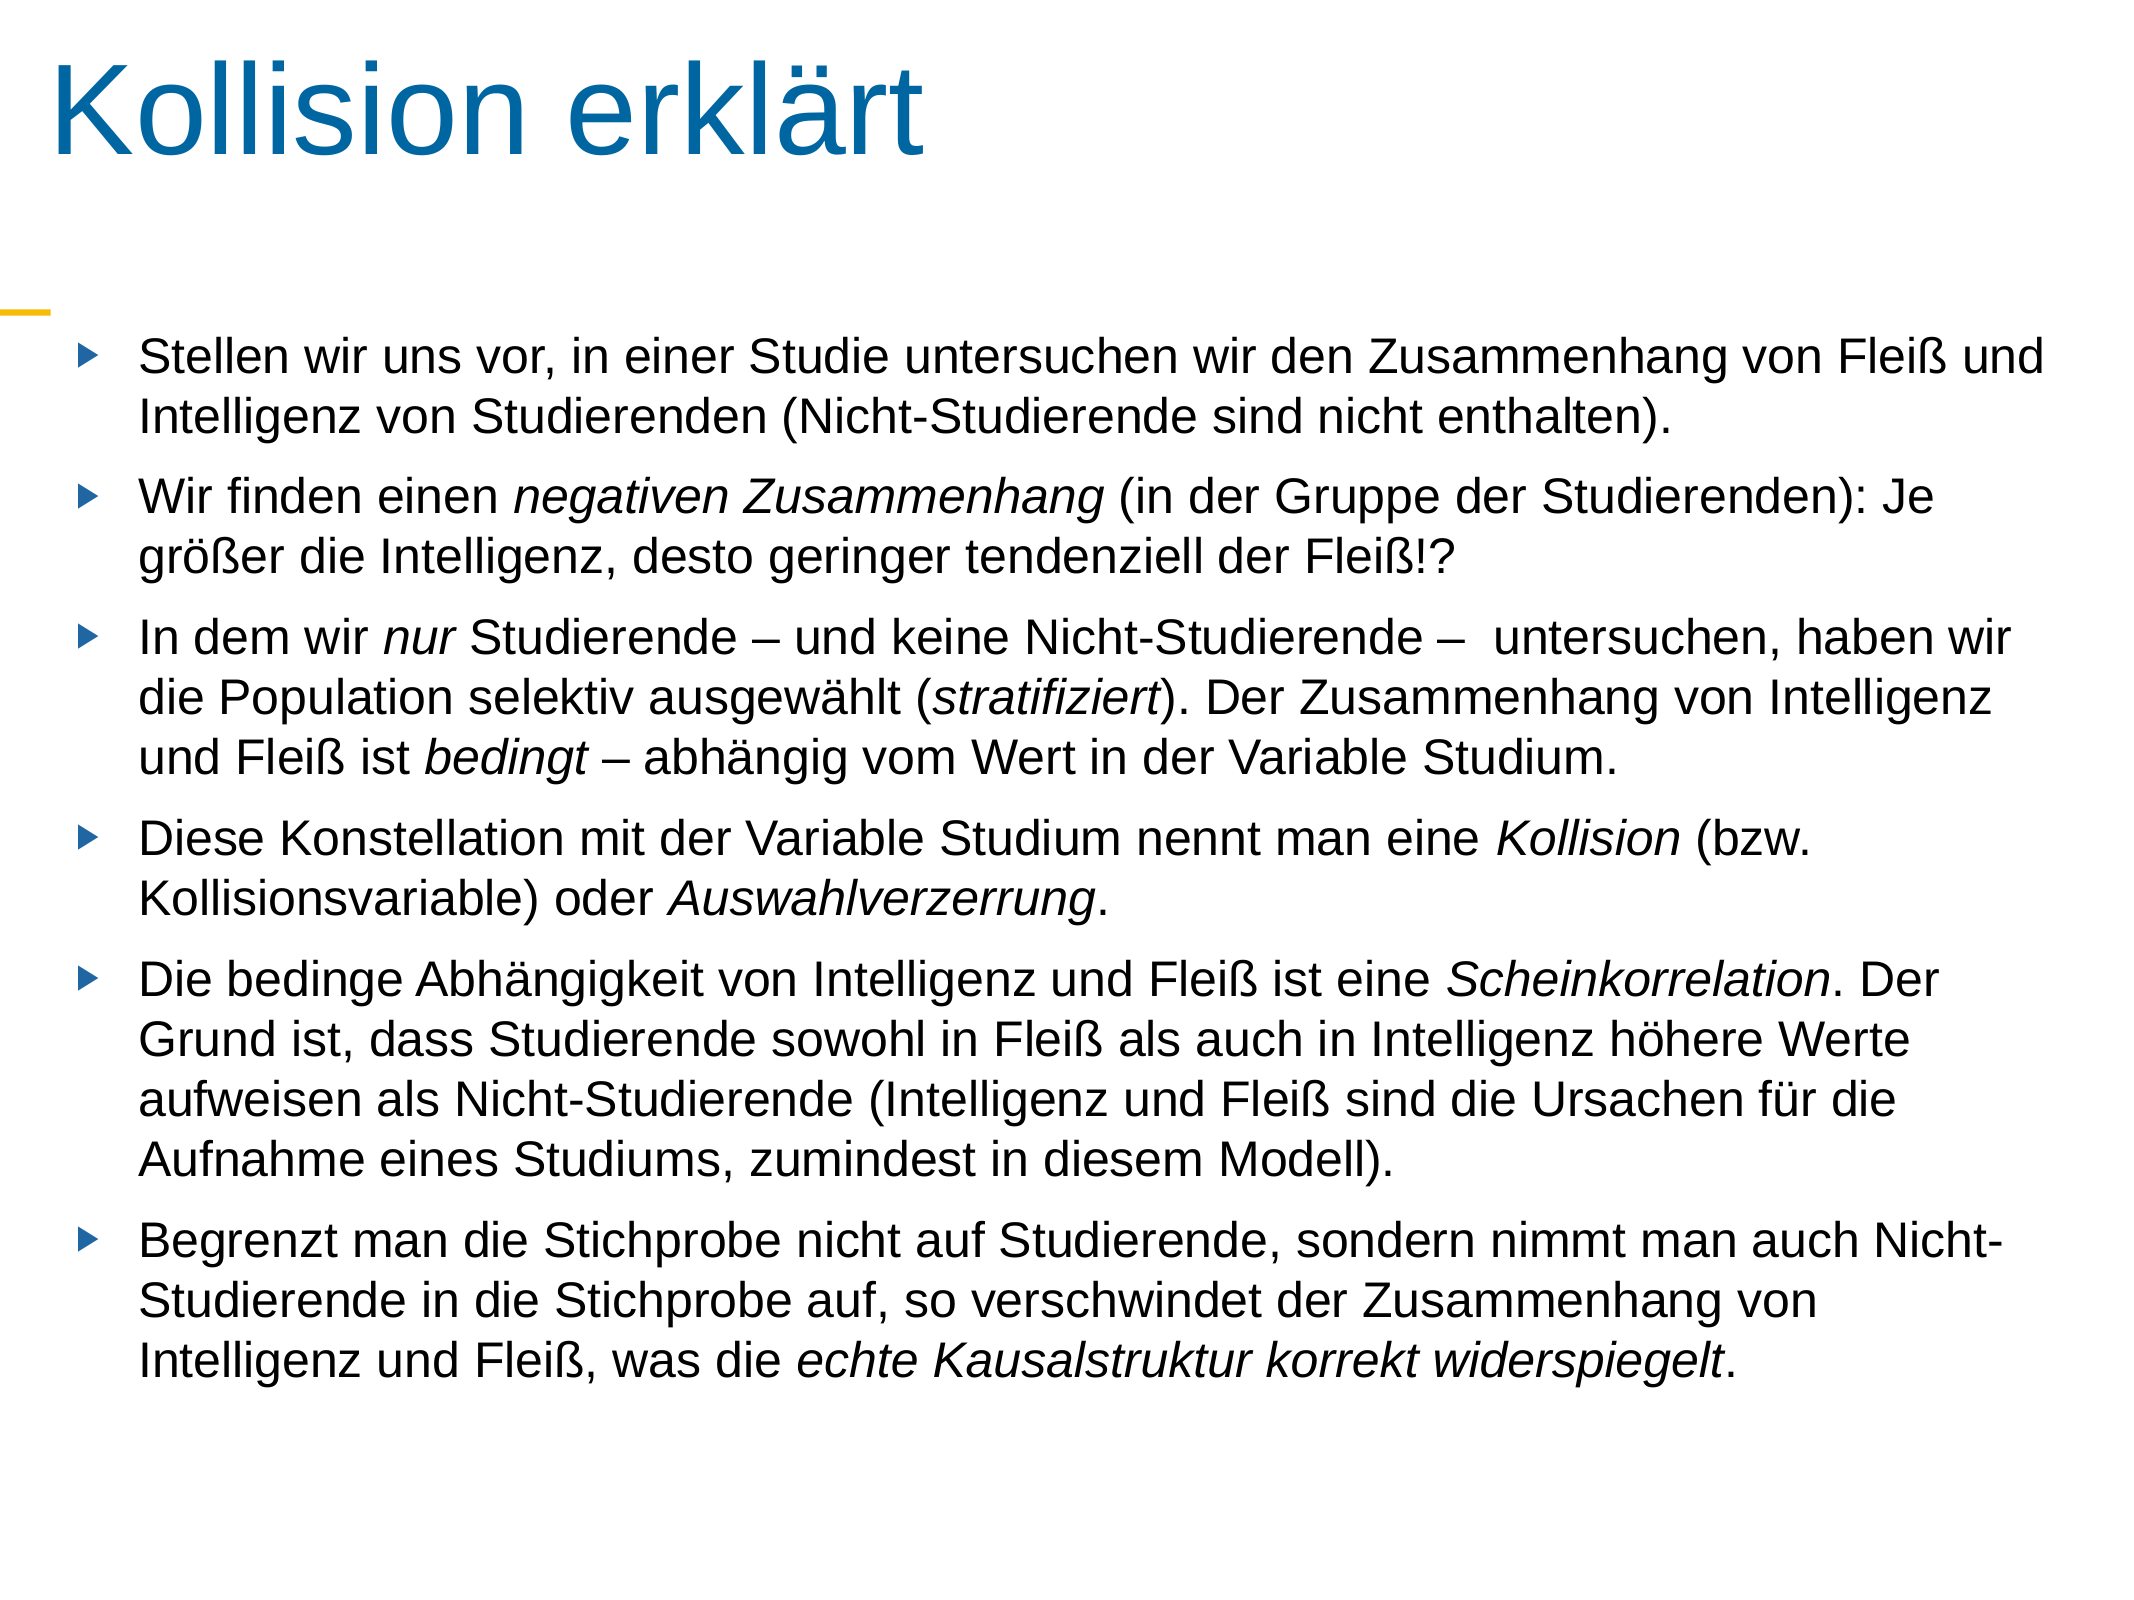

Kollision erklärt
Stellen wir uns vor, in einer Studie untersuchen wir den Zusammenhang von Fleiß und Intelligenz von Studierenden (Nicht-Studierende sind nicht enthalten).
Wir finden einen negativen Zusammenhang (in der Gruppe der Studierenden): Je größer die Intelligenz, desto geringer tendenziell der Fleiß!?
In dem wir nur Studierende – und keine Nicht-Studierende –  untersuchen, haben wir die Population selektiv ausgewählt (stratifiziert). Der Zusammenhang von Intelligenz und Fleiß ist bedingt – abhängig vom Wert in der Variable Studium.
Diese Konstellation mit der Variable Studium nennt man eine Kollision (bzw. Kollisionsvariable) oder Auswahlverzerrung.
Die bedinge Abhängigkeit von Intelligenz und Fleiß ist eine Scheinkorrelation. Der Grund ist, dass Studierende sowohl in Fleiß als auch in Intelligenz höhere Werte aufweisen als Nicht-Studierende (Intelligenz und Fleiß sind die Ursachen für die Aufnahme eines Studiums, zumindest in diesem Modell).
Begrenzt man die Stichprobe nicht auf Studierende, sondern nimmt man auch Nicht-Studierende in die Stichprobe auf, so verschwindet der Zusammenhang von Intelligenz und Fleiß, was die echte Kausalstruktur korrekt widerspiegelt.
67